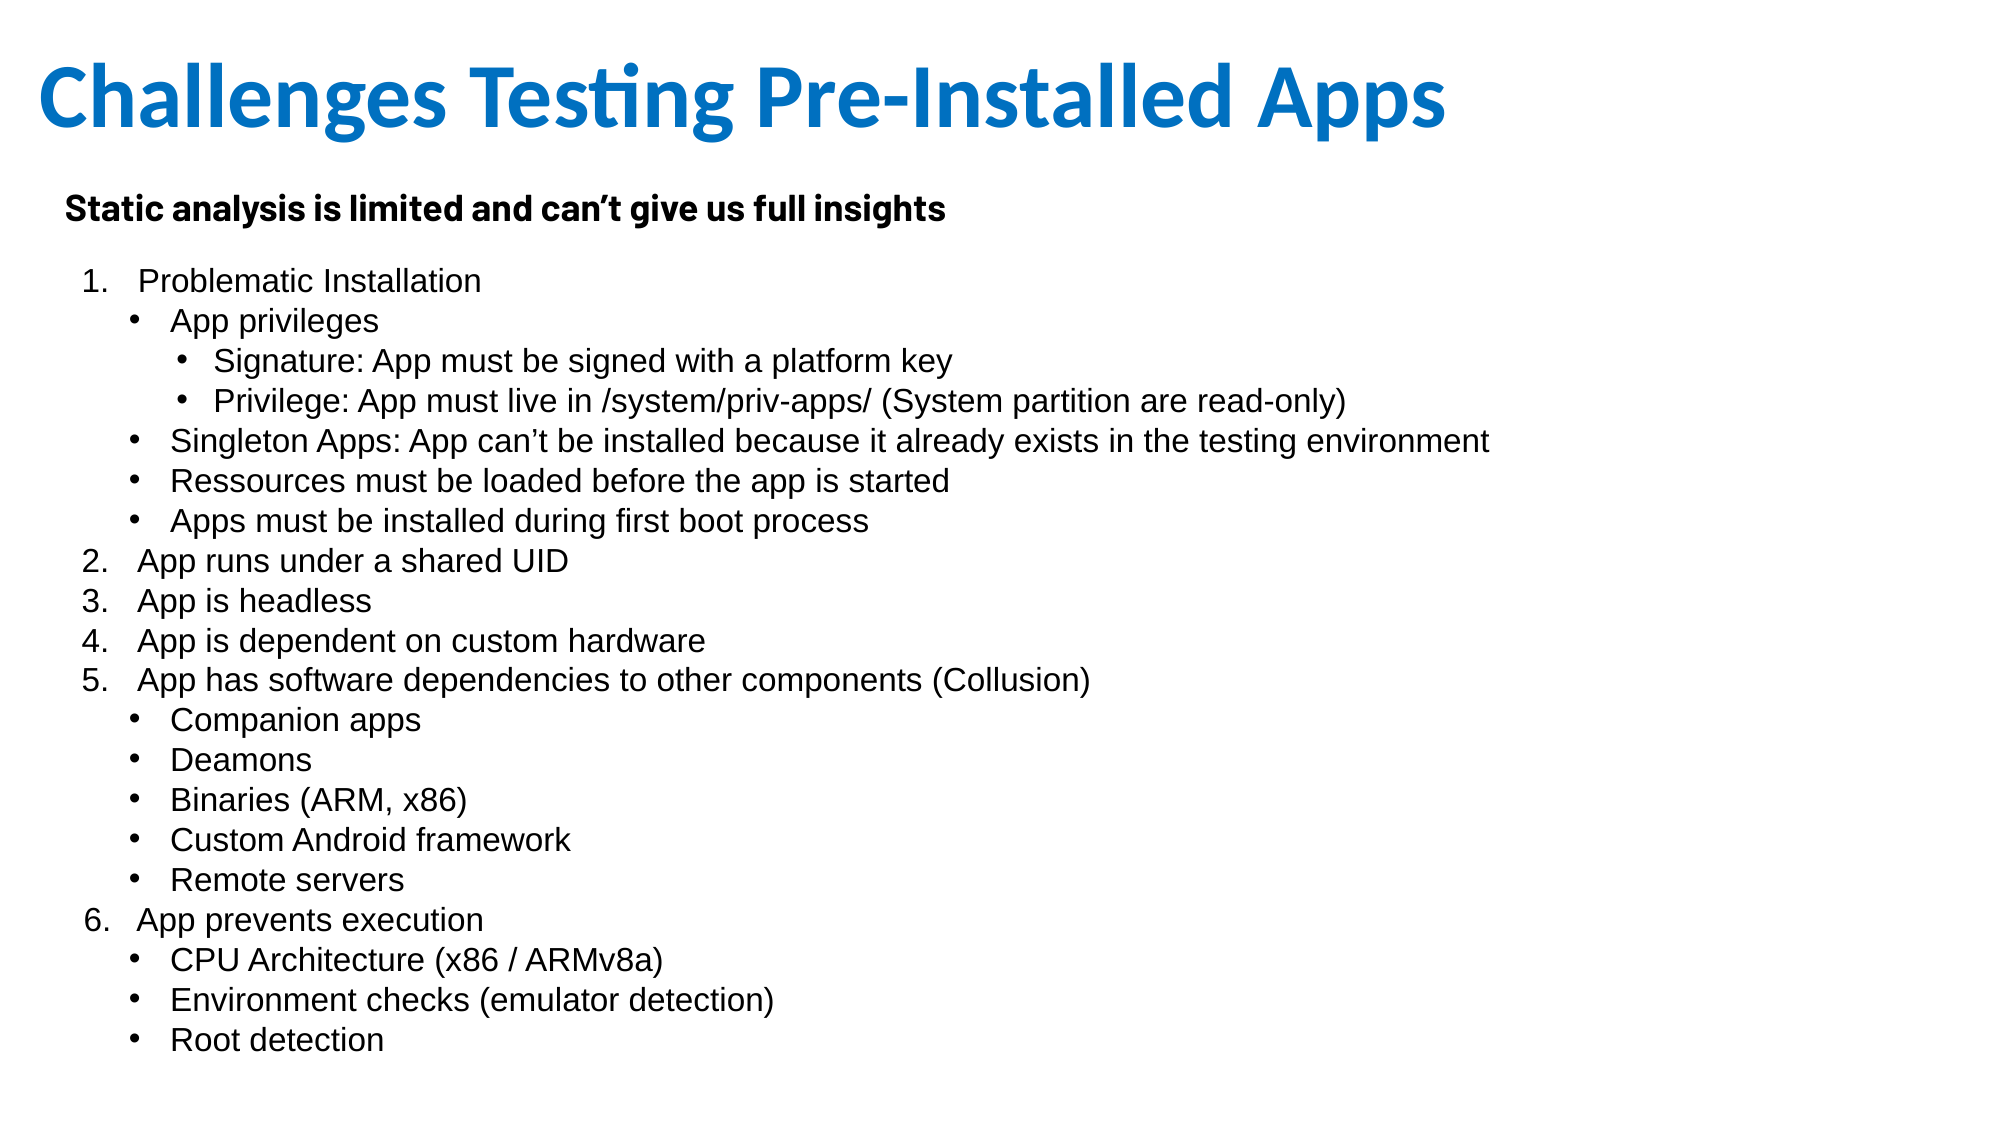

# Challenges Testing Pre-Installed Apps
Static analysis is limited and can’t give us full insights
Problematic Installation
App privileges
Signature: App must be signed with a platform key
Privilege: App must live in /system/priv-apps/ (System partition are read-only)
Singleton Apps: App can’t be installed because it already exists in the testing environment
Ressources must be loaded before the app is started
Apps must be installed during first boot process
App runs under a shared UID
App is headless
App is dependent on custom hardware
App has software dependencies to other components (Collusion)
Companion apps
Deamons
Binaries (ARM, x86)
Custom Android framework
Remote servers
App prevents execution
CPU Architecture (x86 / ARMv8a)
Environment checks (emulator detection)
Root detection